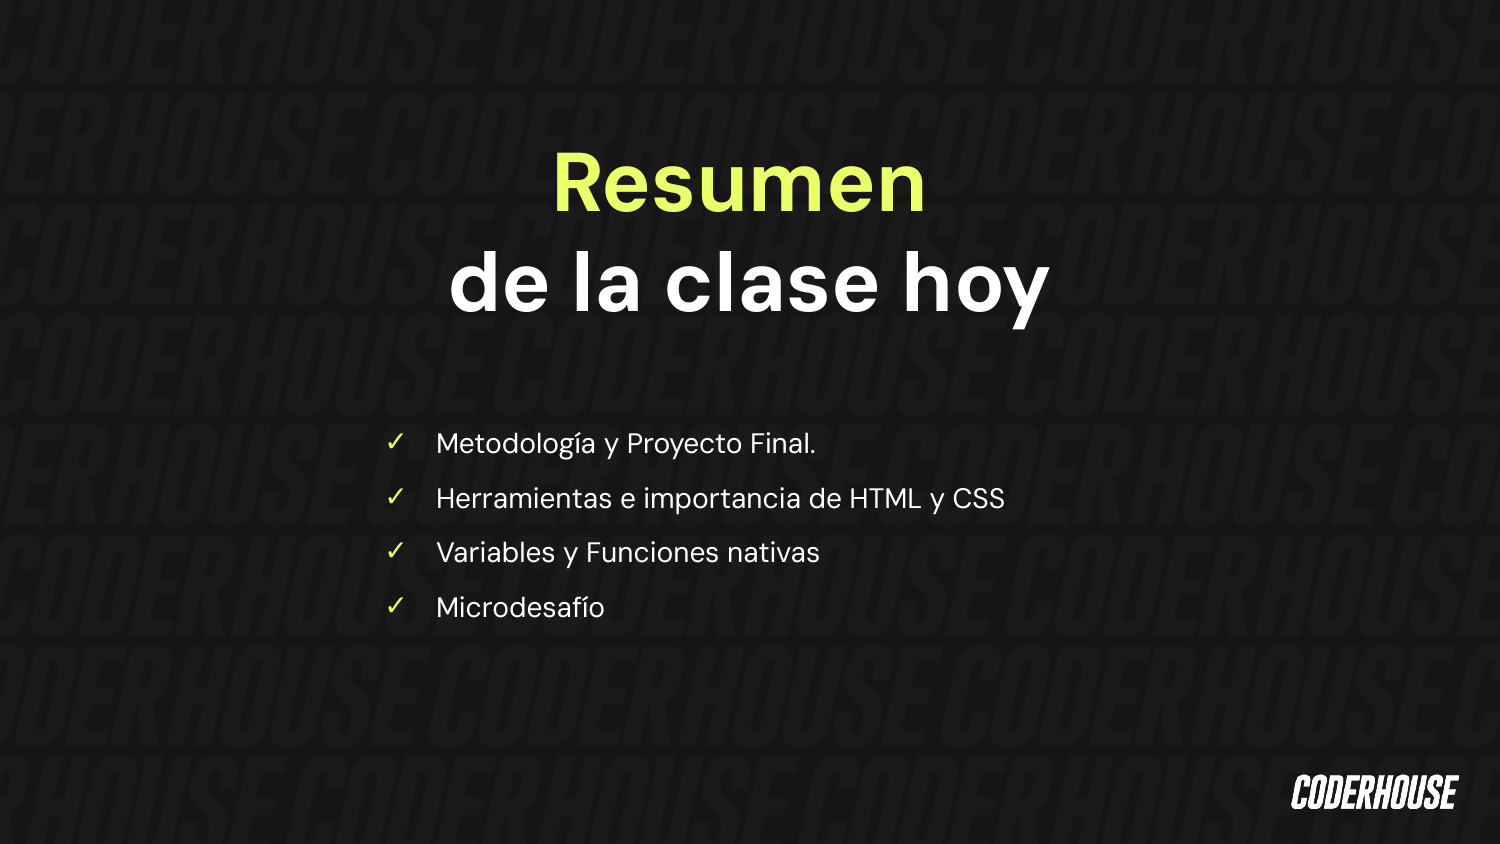

Resumen
de la clase hoy
Metodología y Proyecto Final.
Herramientas e importancia de HTML y CSS
Variables y Funciones nativas
Microdesafío